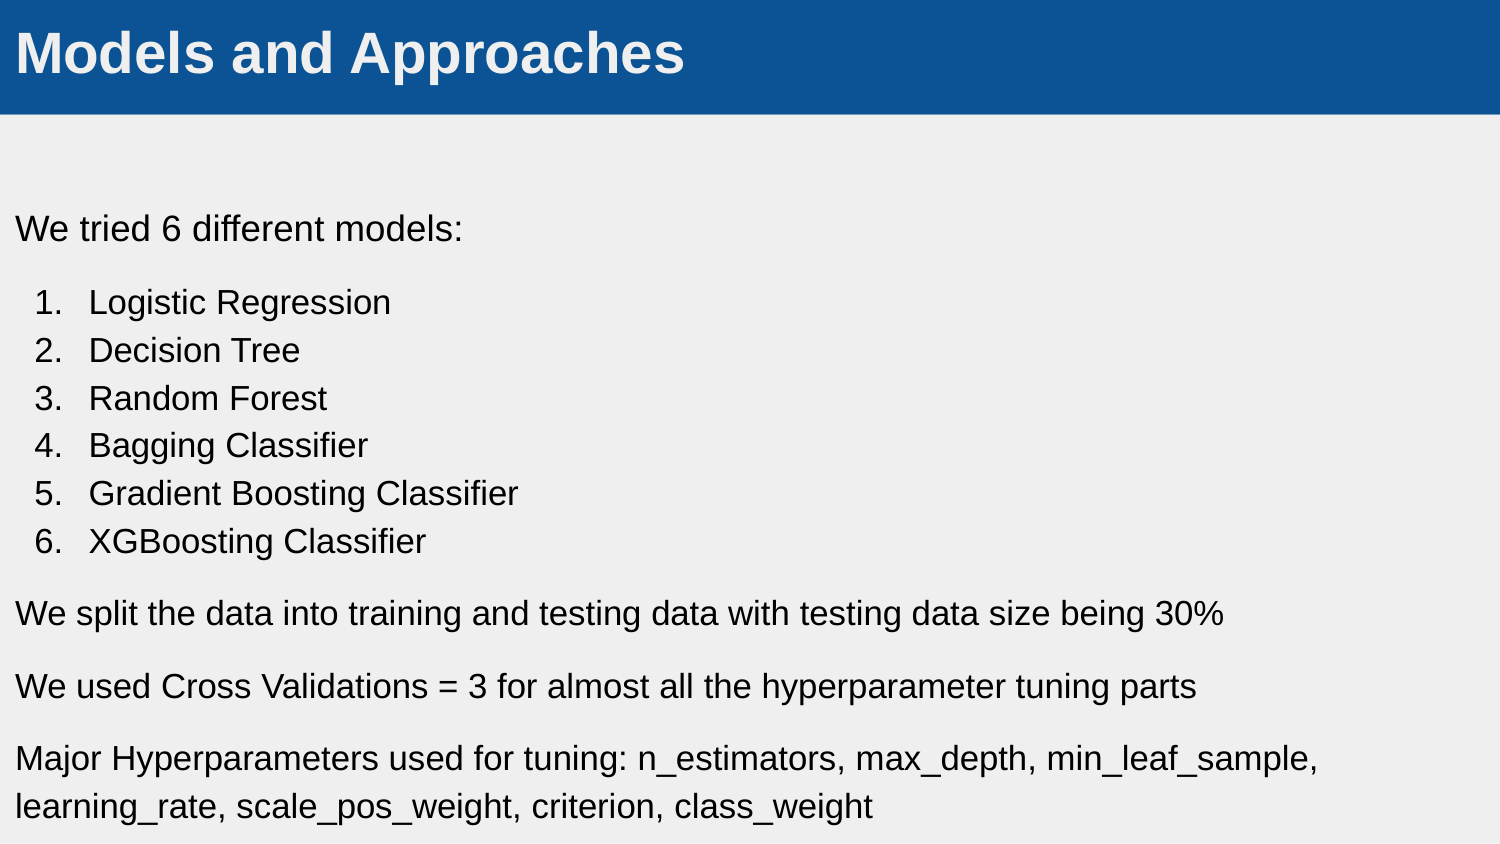

# Models and Approaches

We tried 6 different models:
Logistic Regression
Decision Tree
Random Forest
Bagging Classifier
Gradient Boosting Classifier
XGBoosting Classifier
We split the data into training and testing data with testing data size being 30%
We used Cross Validations = 3 for almost all the hyperparameter tuning parts
Major Hyperparameters used for tuning: n_estimators, max_depth, min_leaf_sample, learning_rate, scale_pos_weight, criterion, class_weight